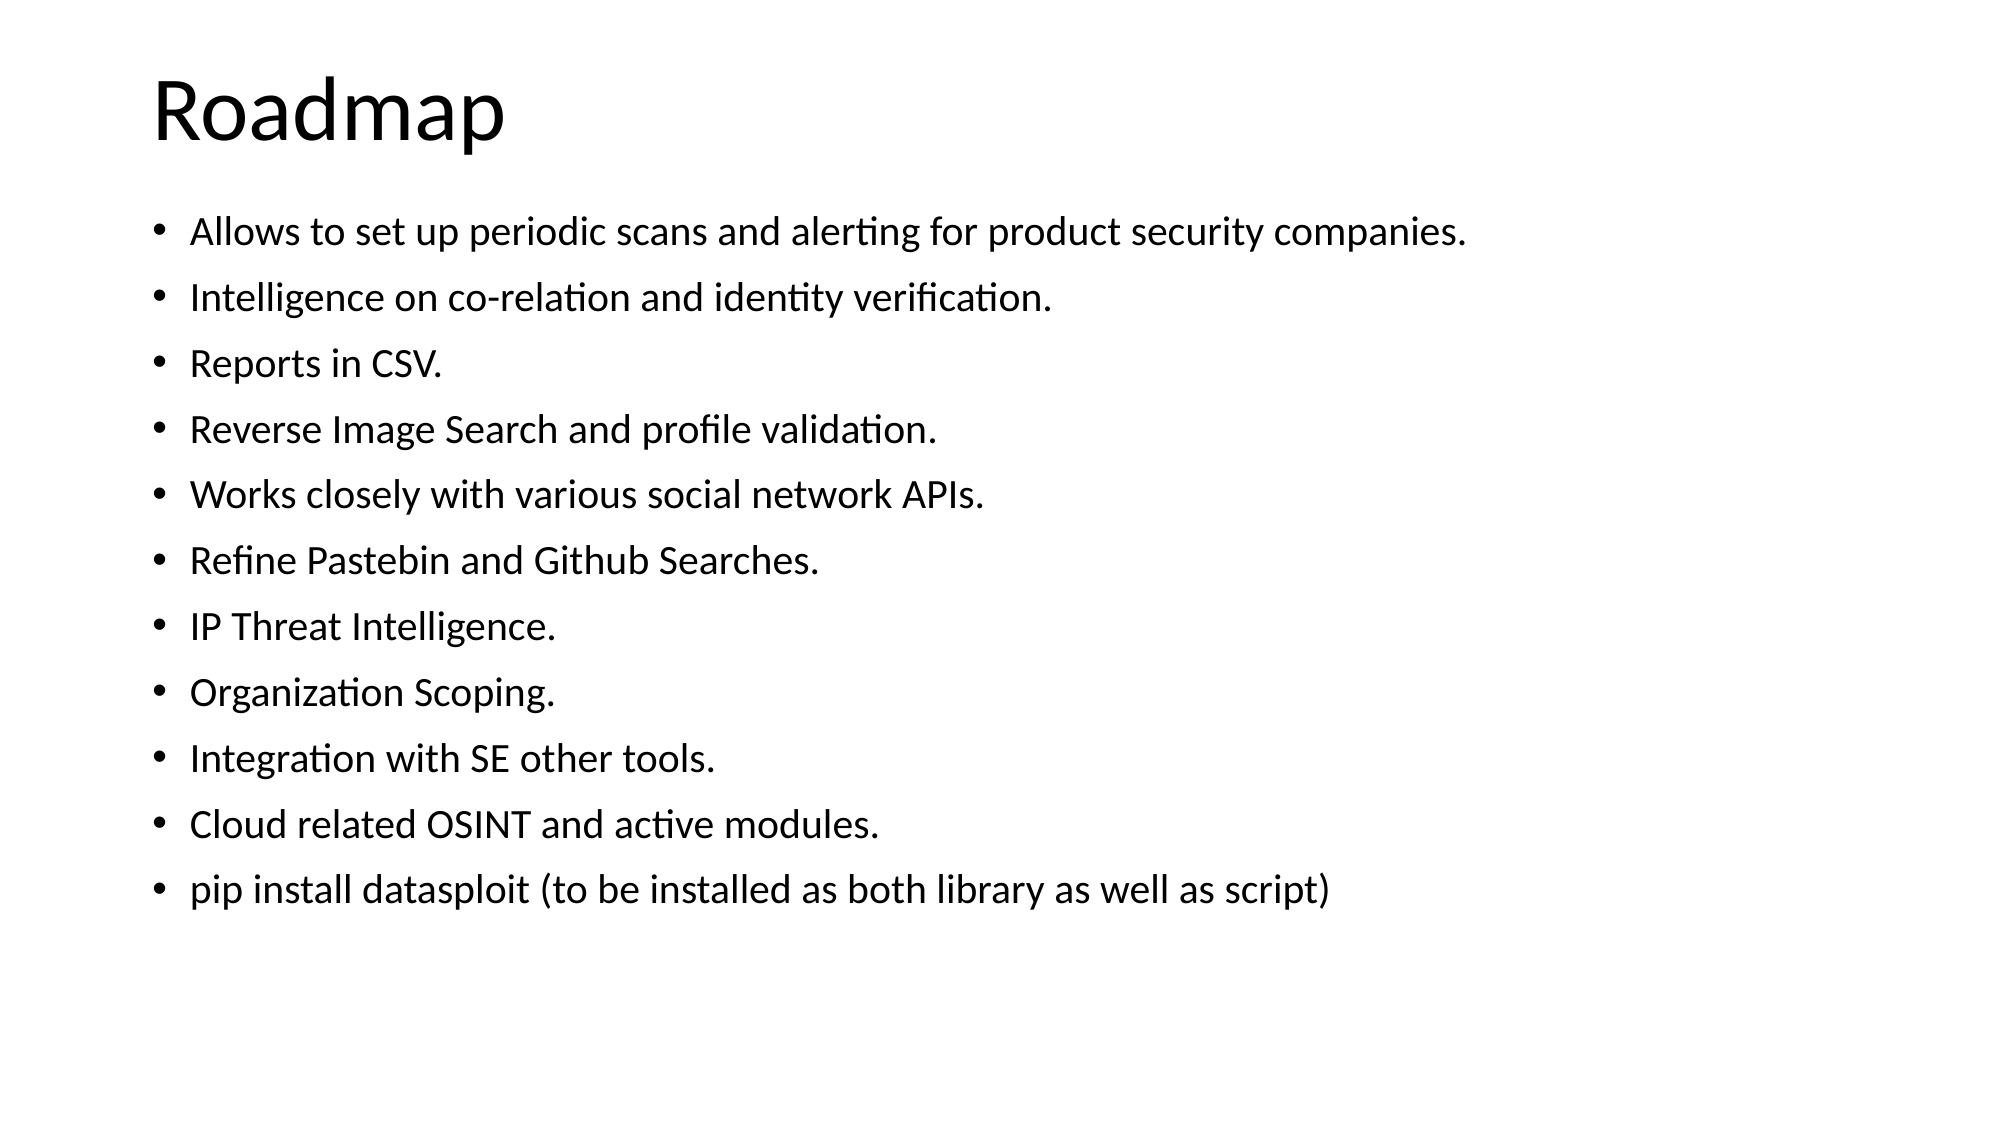

# Roadmap
Allows to set up periodic scans and alerting for product security companies.
Intelligence on co-relation and identity verification.
Reports in CSV.
Reverse Image Search and profile validation.
Works closely with various social network APIs.
Refine Pastebin and Github Searches.
IP Threat Intelligence.
Organization Scoping.
Integration with SE other tools.
Cloud related OSINT and active modules.
pip install datasploit (to be installed as both library as well as script)